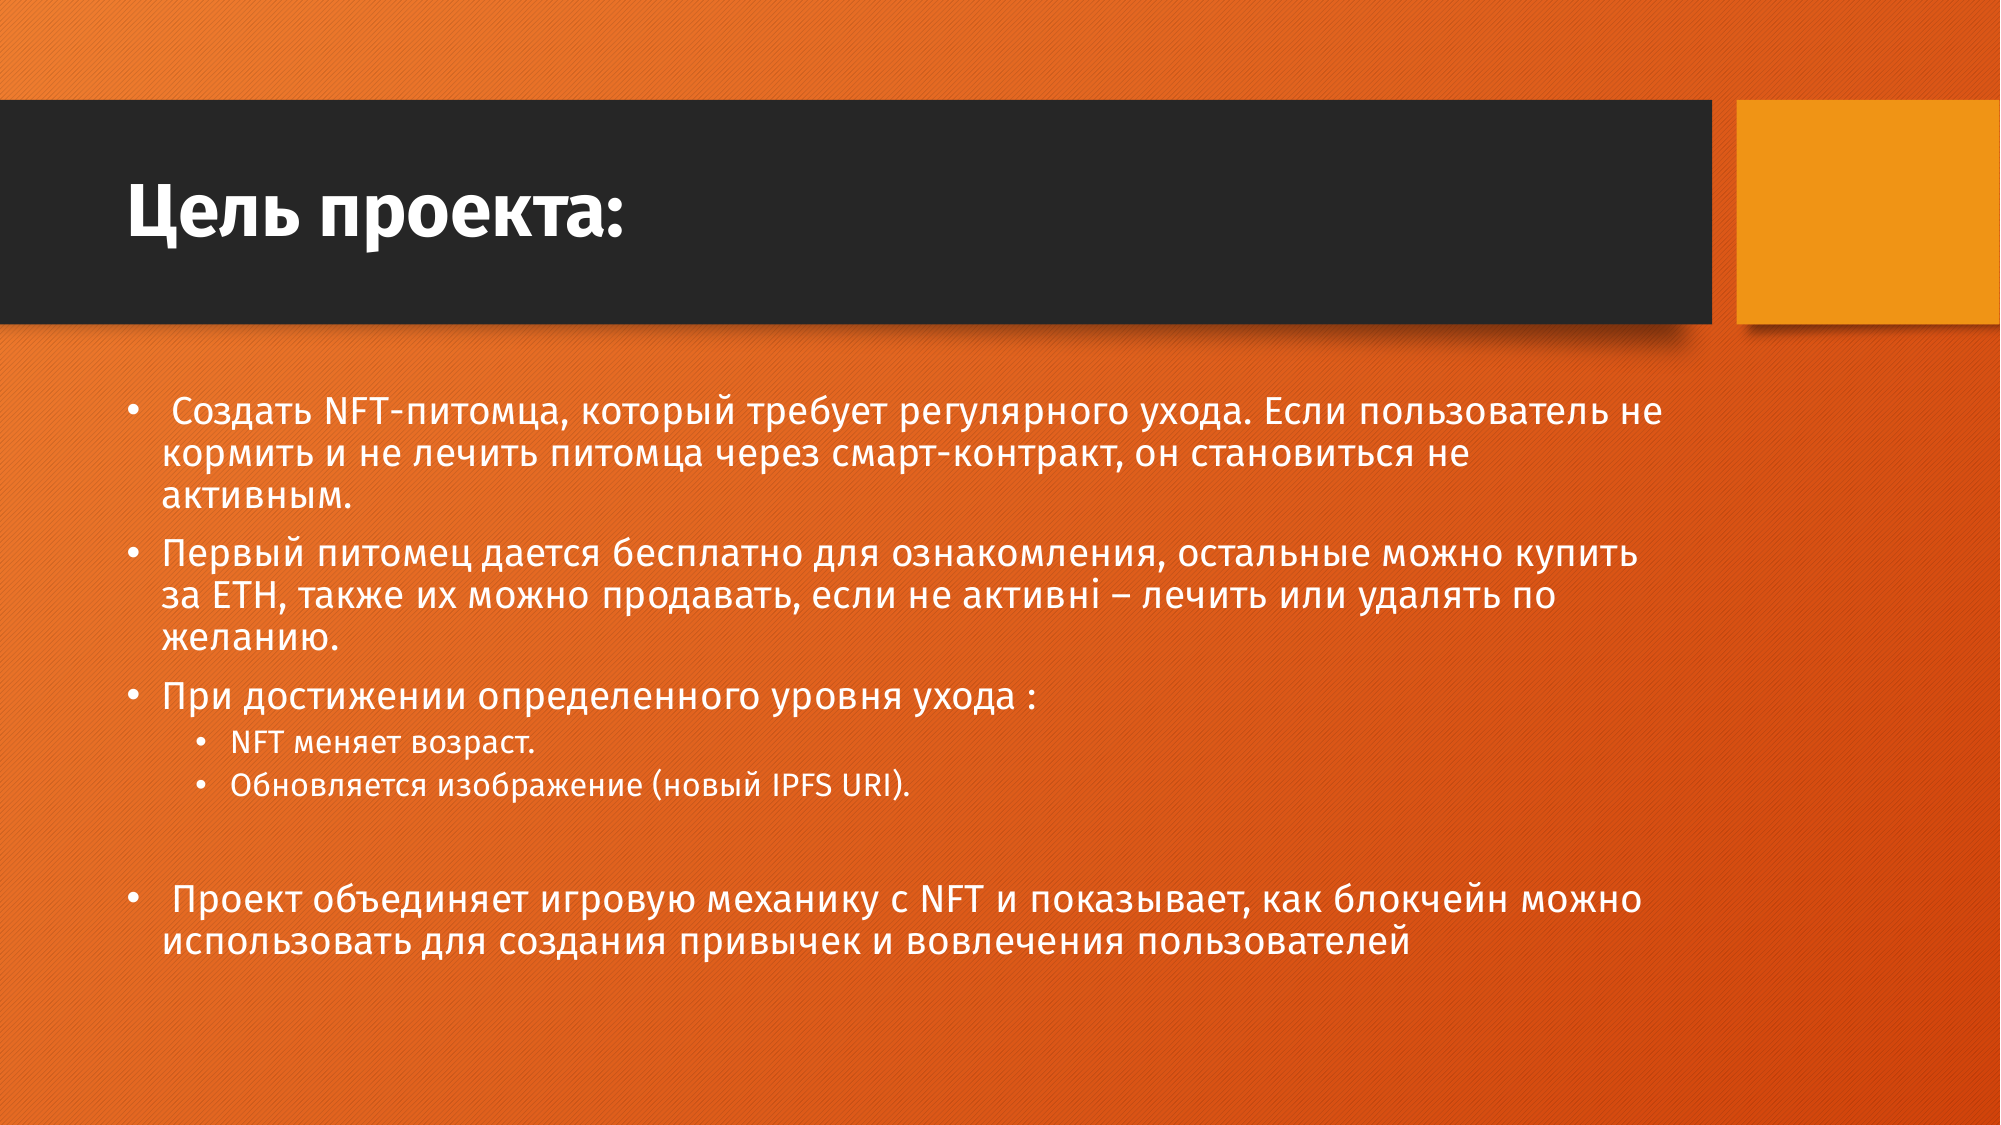

# Цель проекта:
 Создать NFT-питомца, который требует регулярного ухода. Если пользователь не кормить и не лечить питомца через смарт-контракт, он становиться не активным.
Первый питомец дается бесплатно для ознакомления, остальные можно купить за ETH, также их можно продавать, если не активні – лечить или удалять по желанию.
При достижении определенного уровня ухода :
NFT меняет возраст.
Обновляется изображение (новый IPFS URI).

 Проект объединяет игровую механику с NFT и показывает, как блокчейн можно использовать для создания привычек и вовлечения пользователей